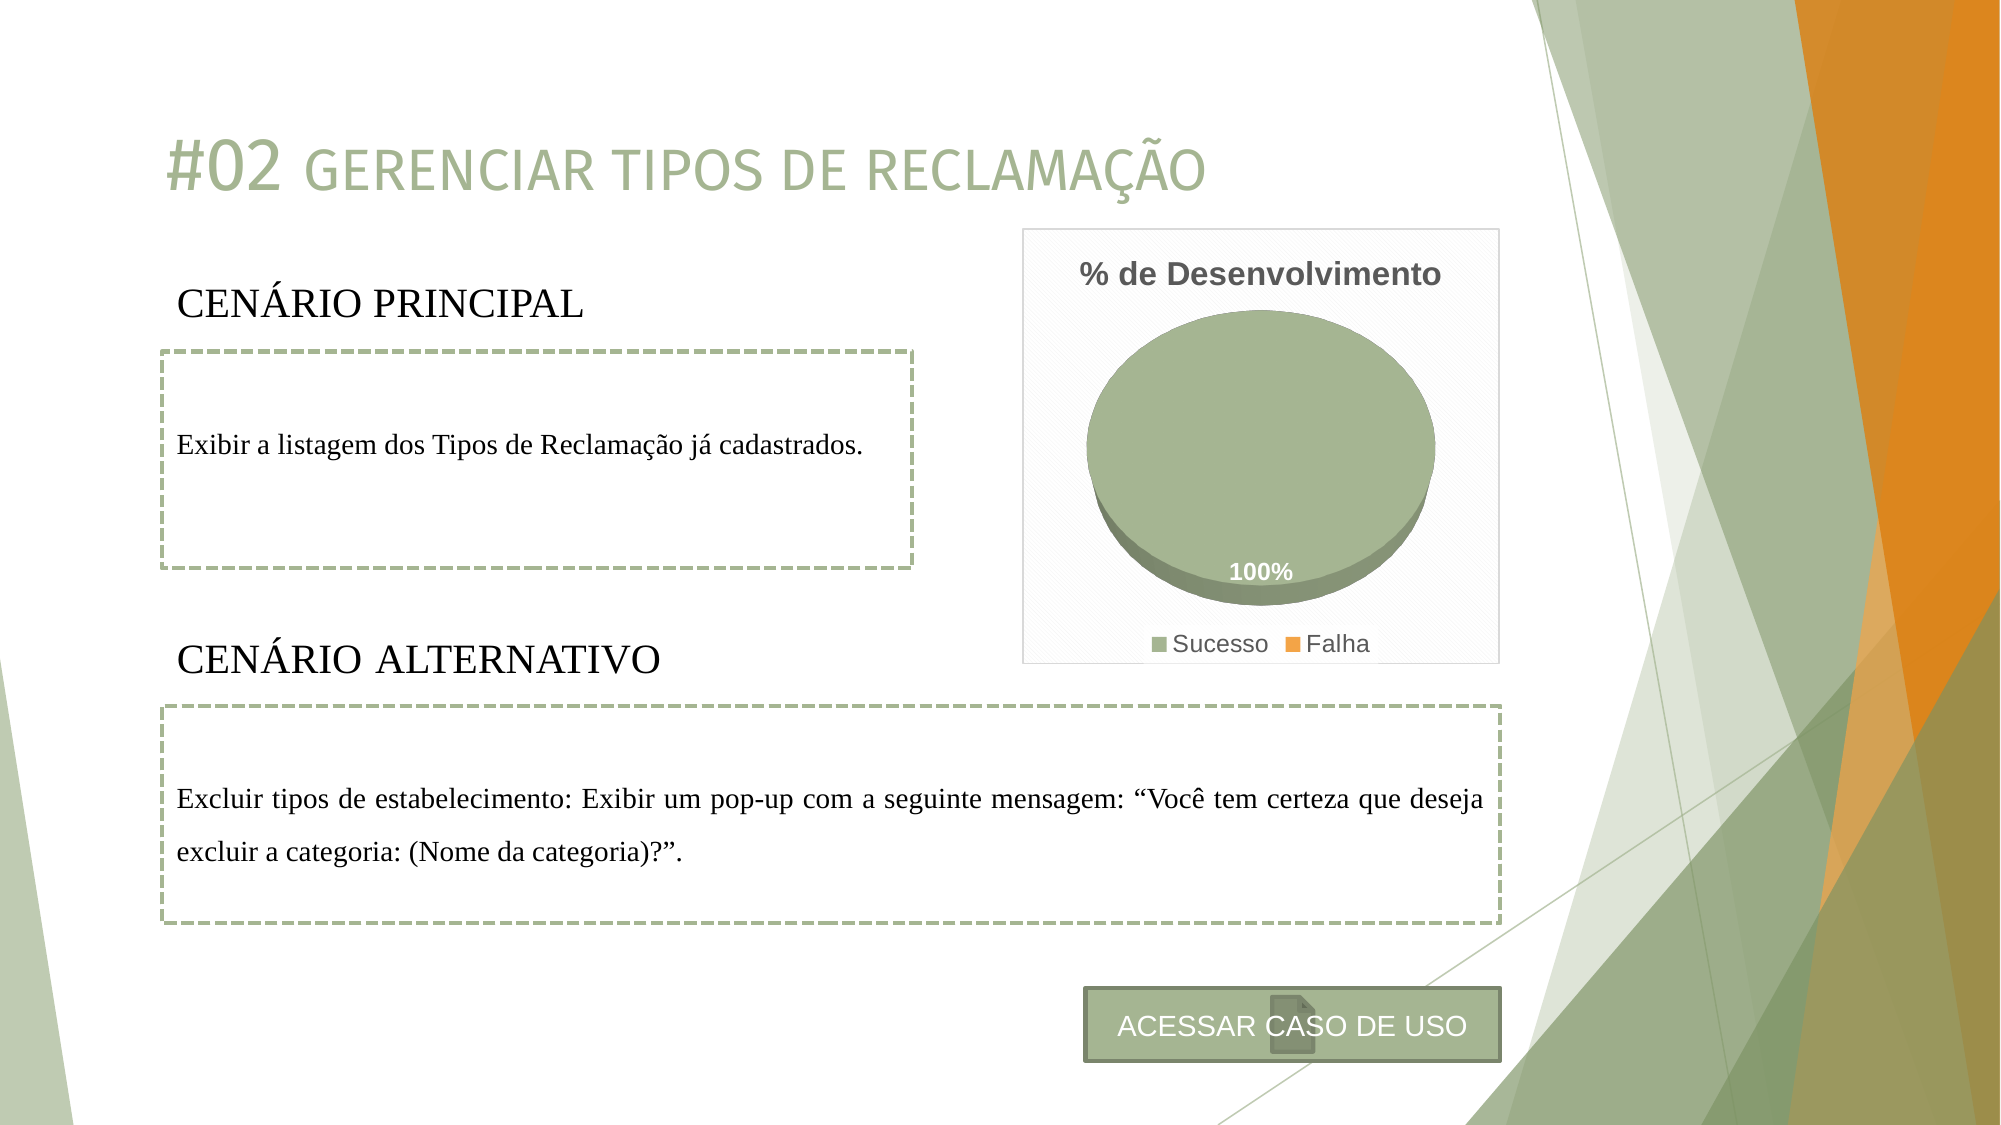

# #02 GERENCIAR TIPOS DE RECLAMAÇÃO

[unsupported chart]

CENÁRIO PRINCIPAL
Exibir a listagem dos Tipos de Reclamação já cadastrados.

CENÁRIO ALTERNATIVO
Excluir tipos de estabelecimento: Exibir um pop-up com a seguinte mensagem: “Você tem certeza que deseja excluir a categoria: (Nome da categoria)?”.
Atualizar tipos de estabelecimento: Exibir um pop-up com os campos disponíveis com os dados do Tipo de Reclamação disponíveis para alteração.
Inserir Tipos de Reclamação: Exibir um pop-up com os  campos disponíveis para inserção dos dados do Tipo de Reclamação a ser cadastrado.
ACESSAR CASO DE USO